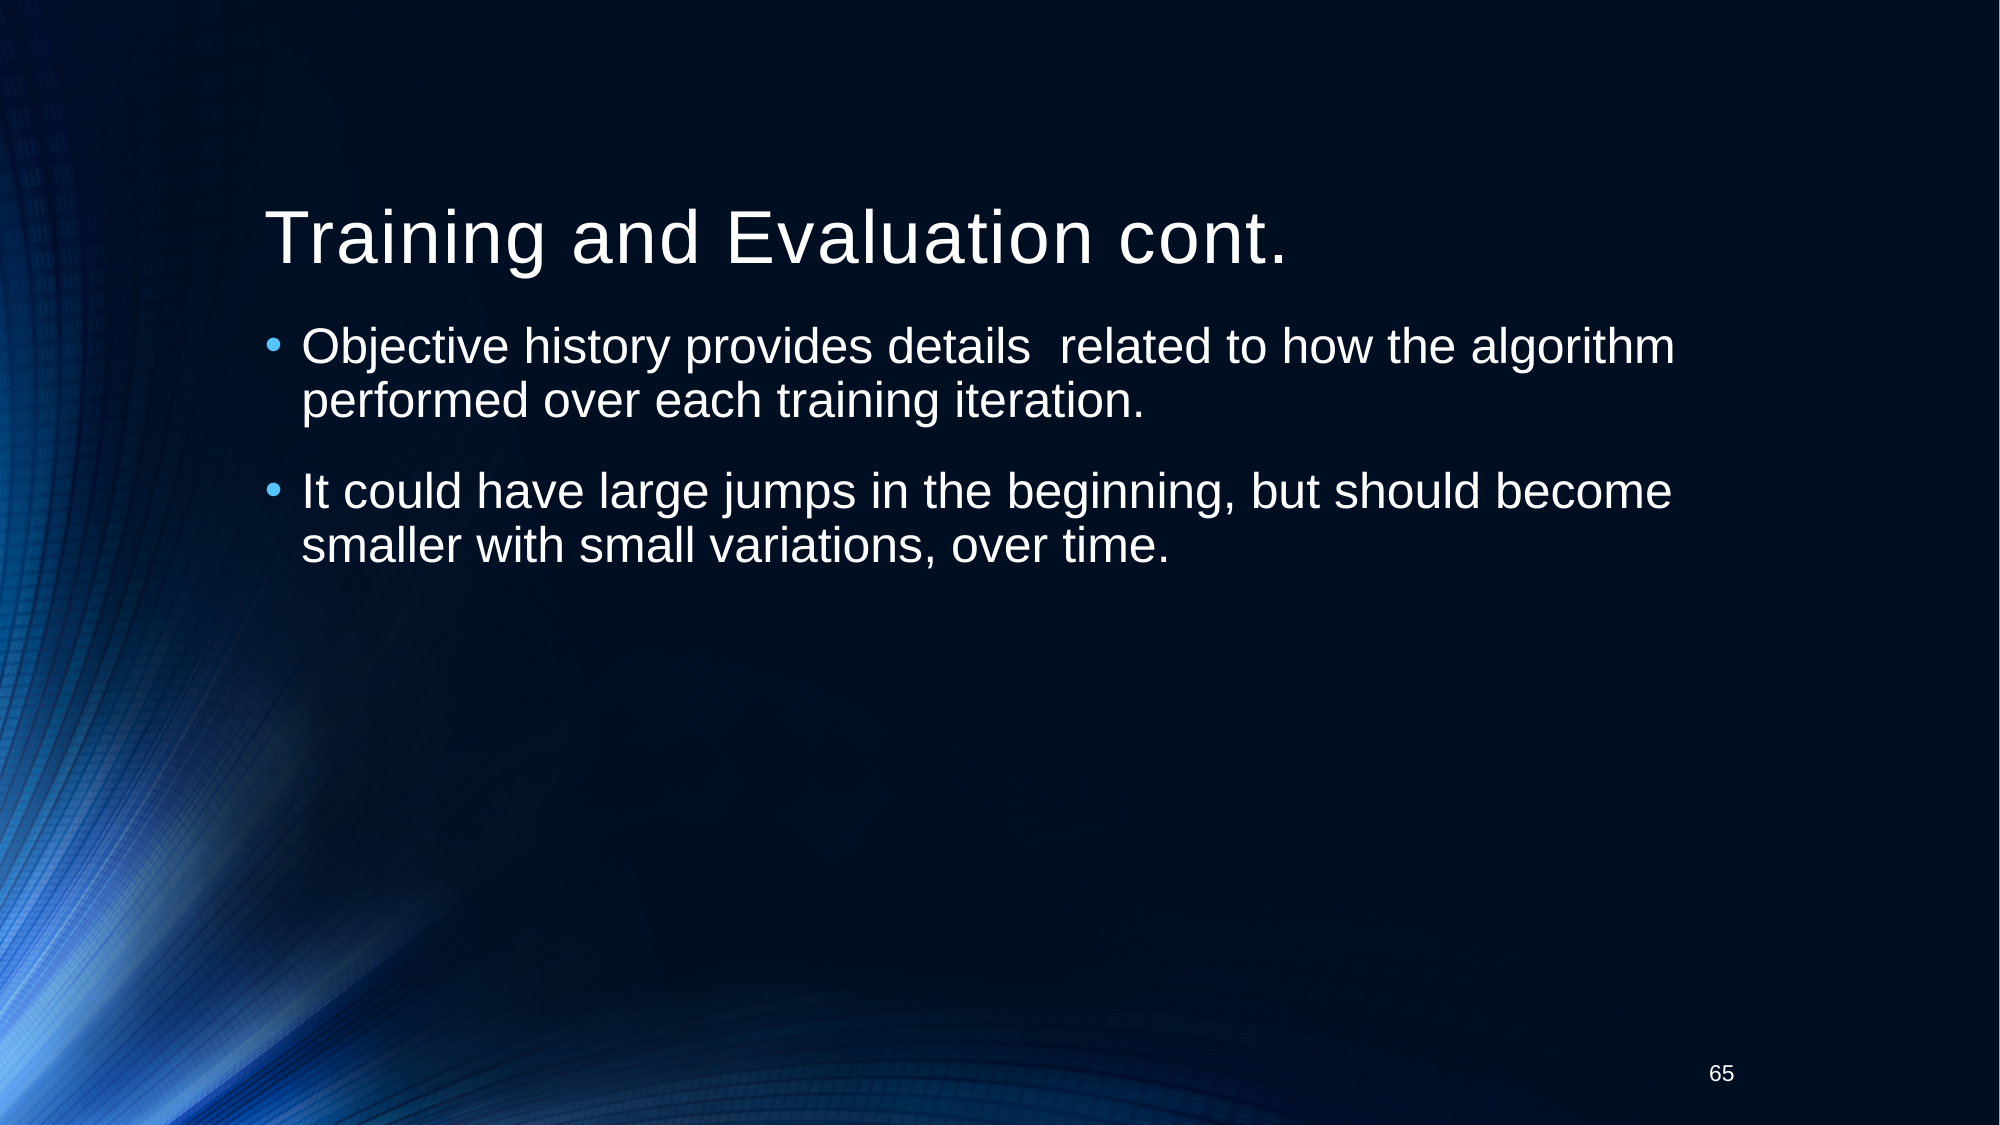

# Training and Evaluation cont.
Objective history provides details  related to how the algorithm performed over each training iteration.
It could have large jumps in the beginning, but should become smaller with small variations, over time.
65